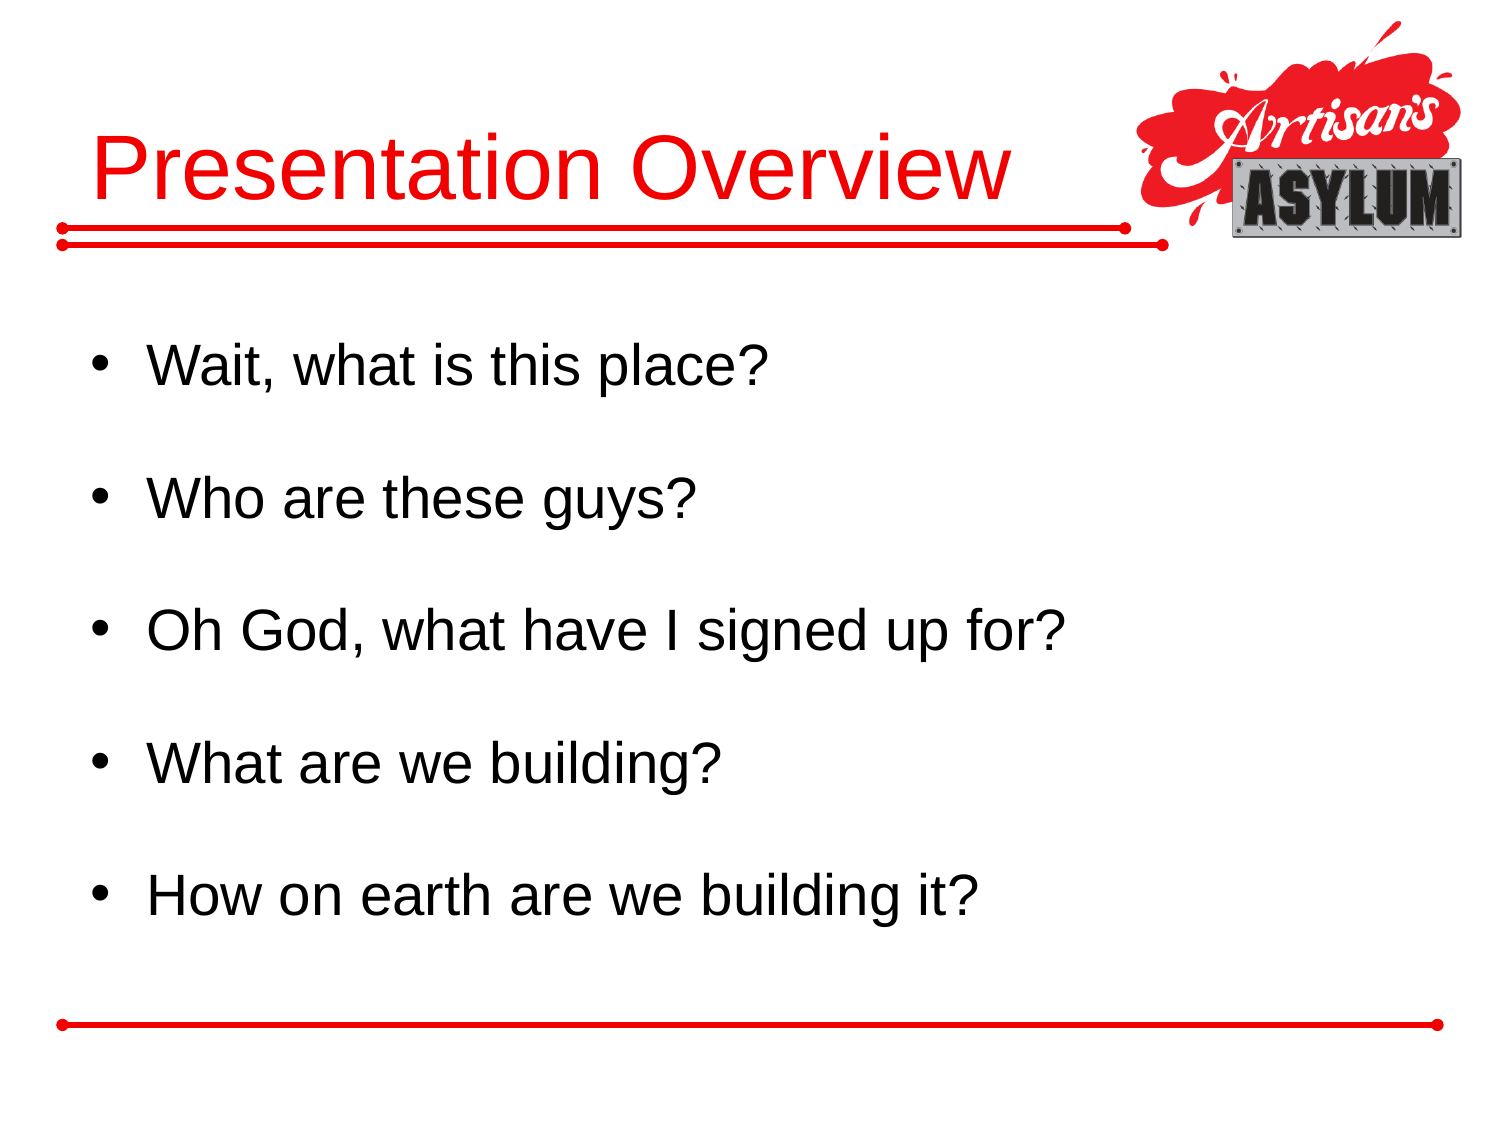

# Presentation Overview
Wait, what is this place?
Who are these guys?
Oh God, what have I signed up for?
What are we building?
How on earth are we building it?